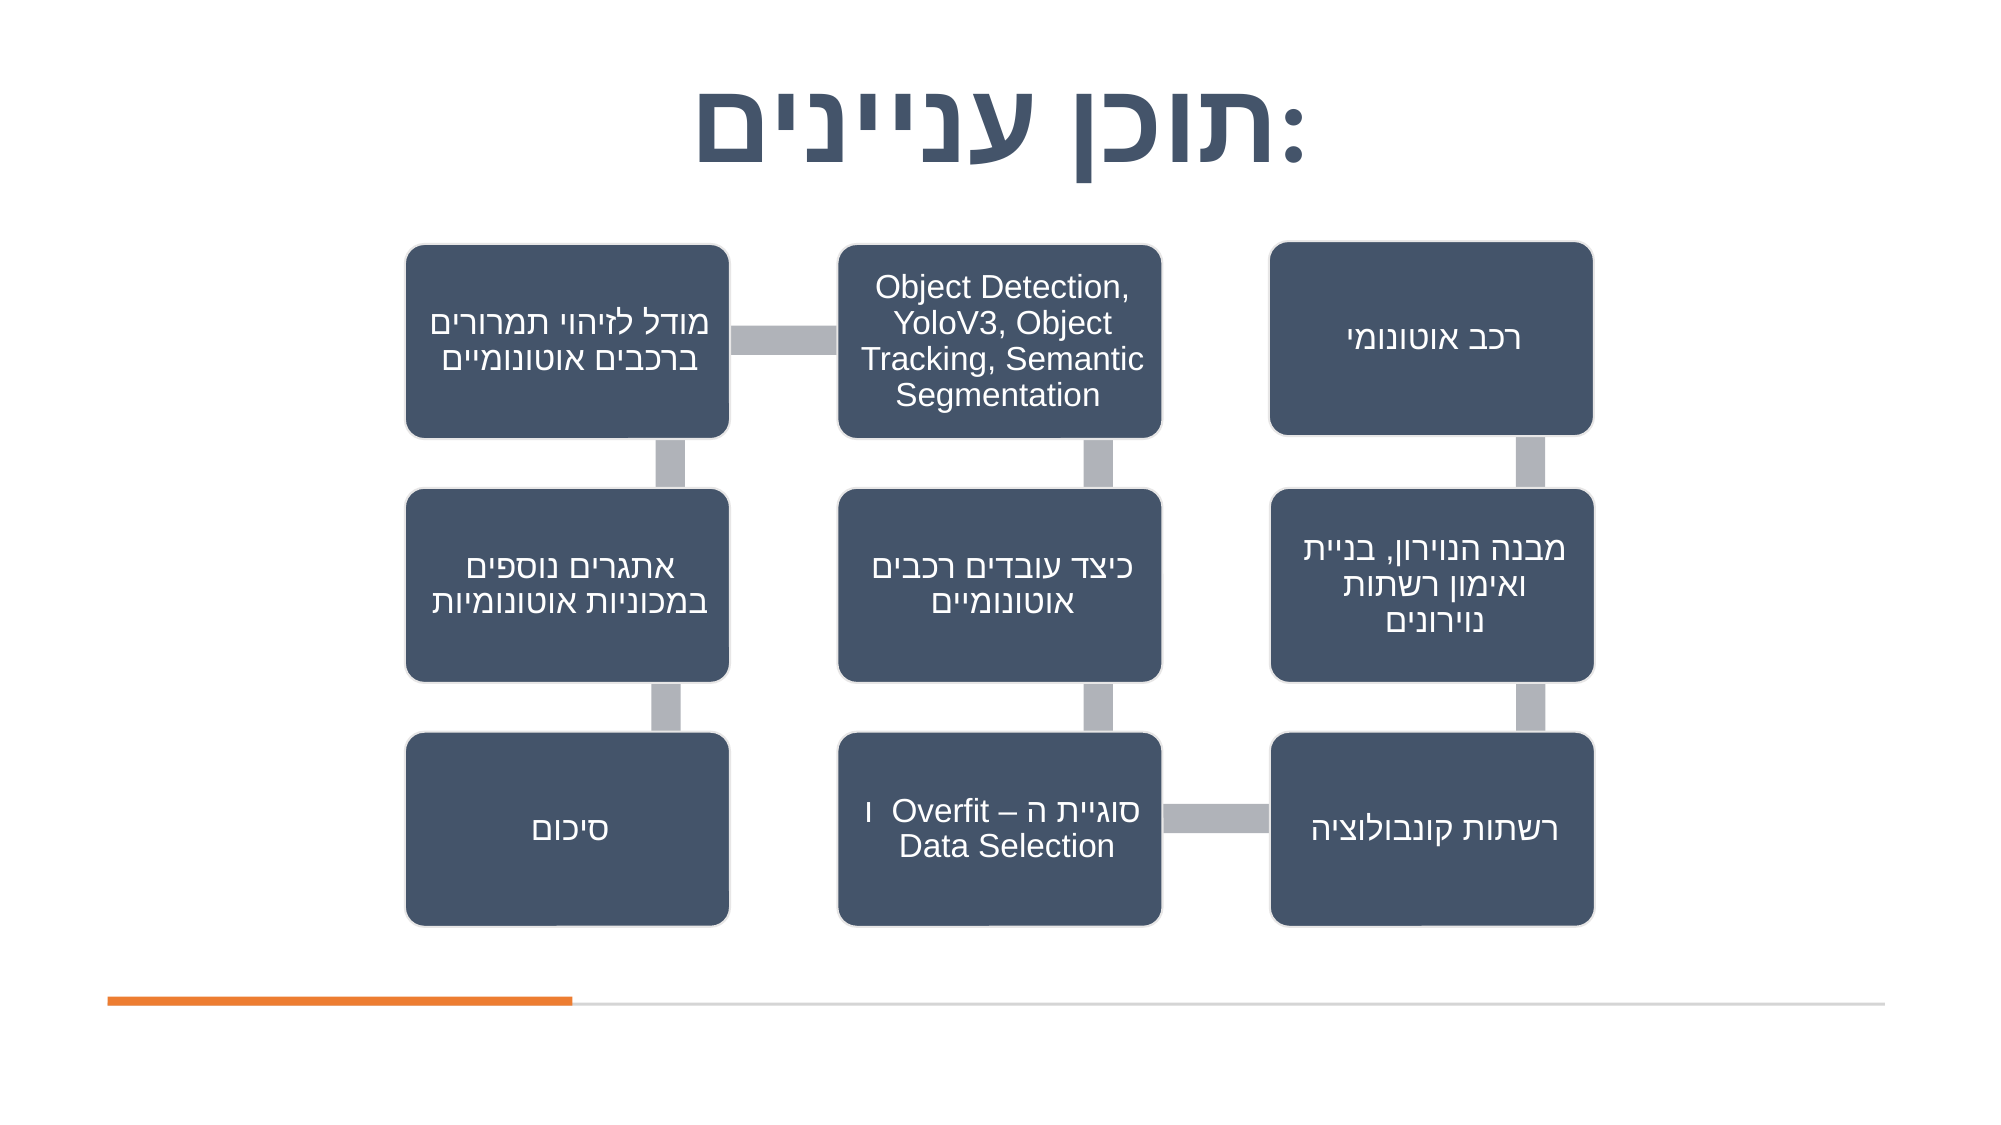

תוכן עניינים:
רכב אוטונומי
מבנה הנוירון, בניית ואימון רשתות נוירונים
רשתות קונבולוציה
סוגיית ה – Overfit  ו Data Selection
כיצד עובדים רכבים אוטונומיים
Object Detection, YoloV3, Object Tracking, Semantic Segmentation
מודל לזיהוי תמרורים ברכבים אוטונומיים
אתגרים נוספים במכוניות אוטונומיות
סיכום